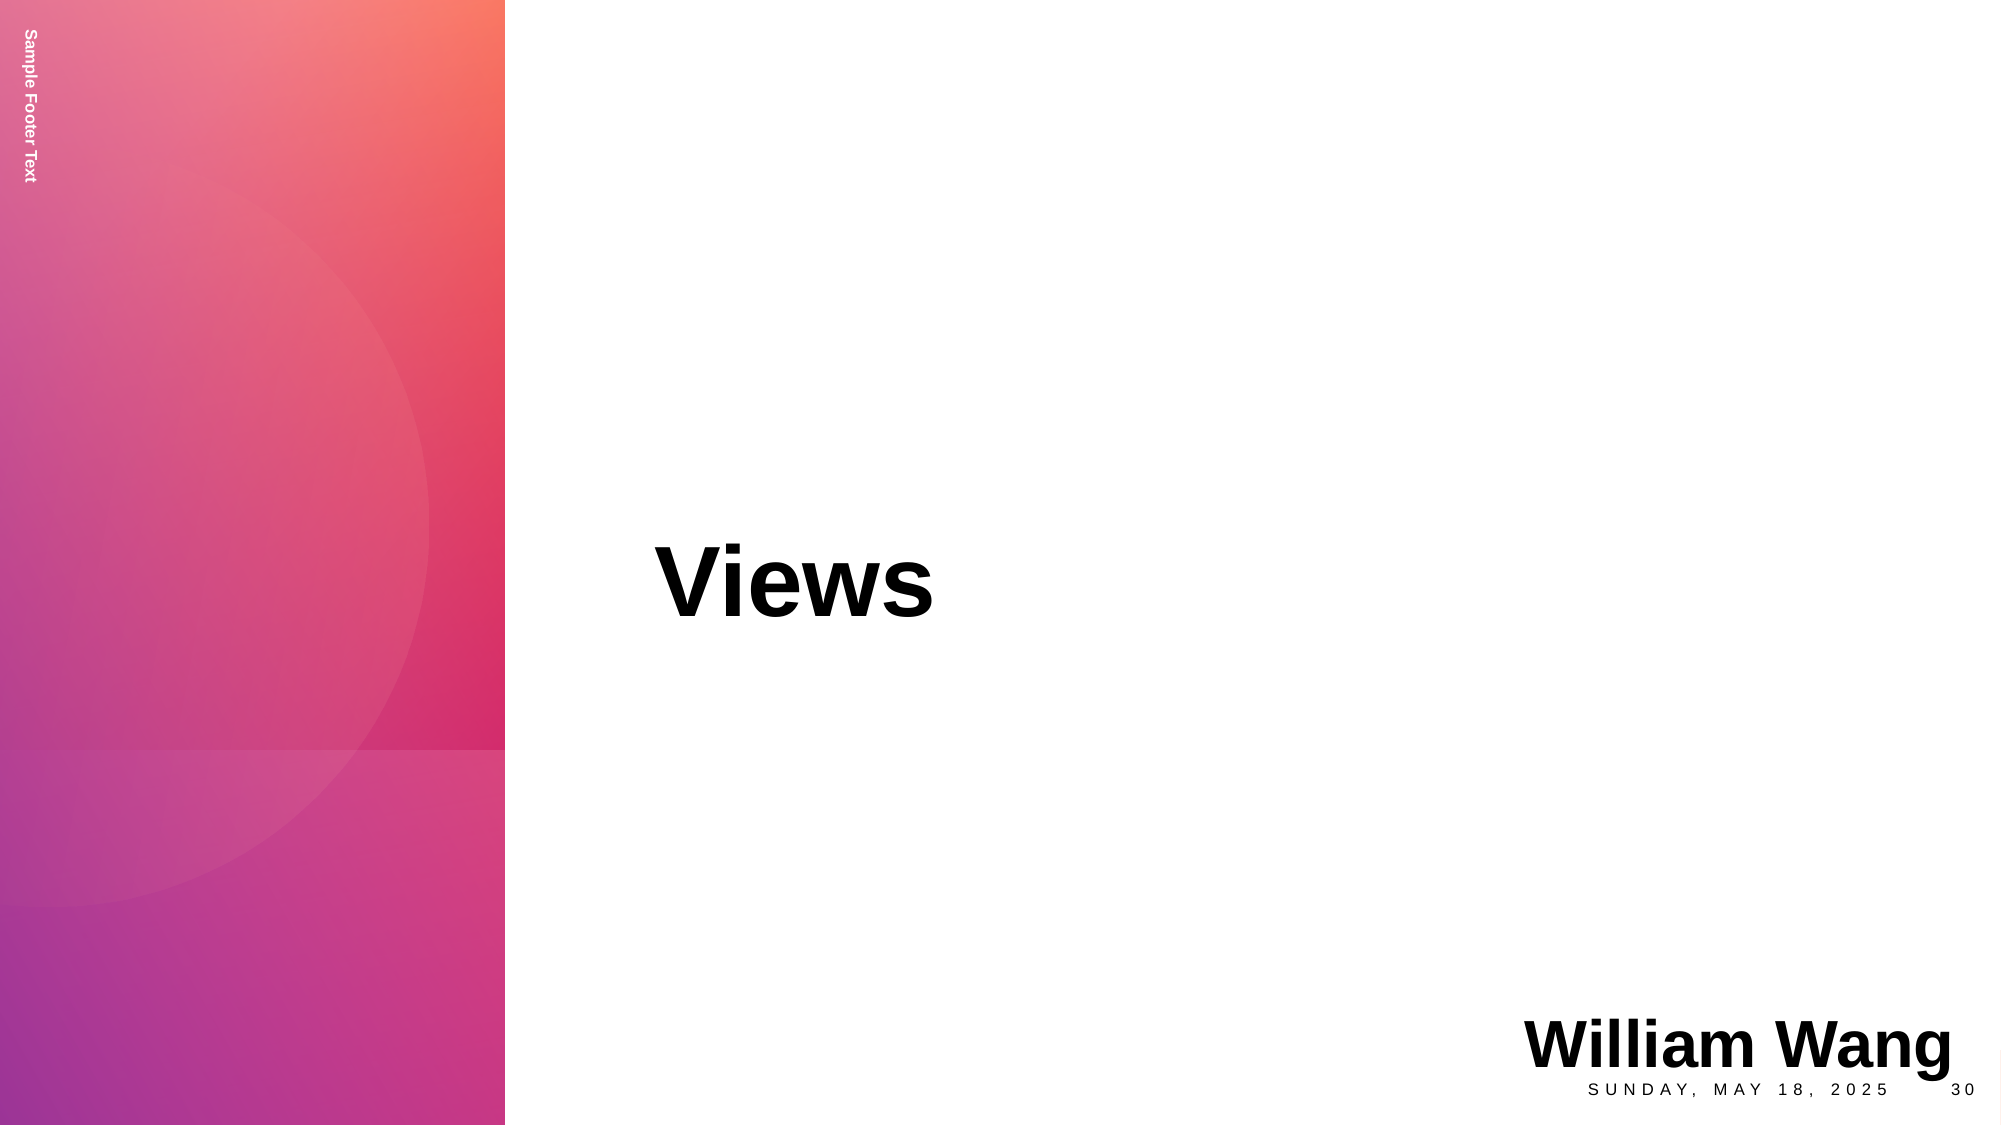

Views
Sample Footer Text
# William Wang
Sunday, May 18, 2025
30